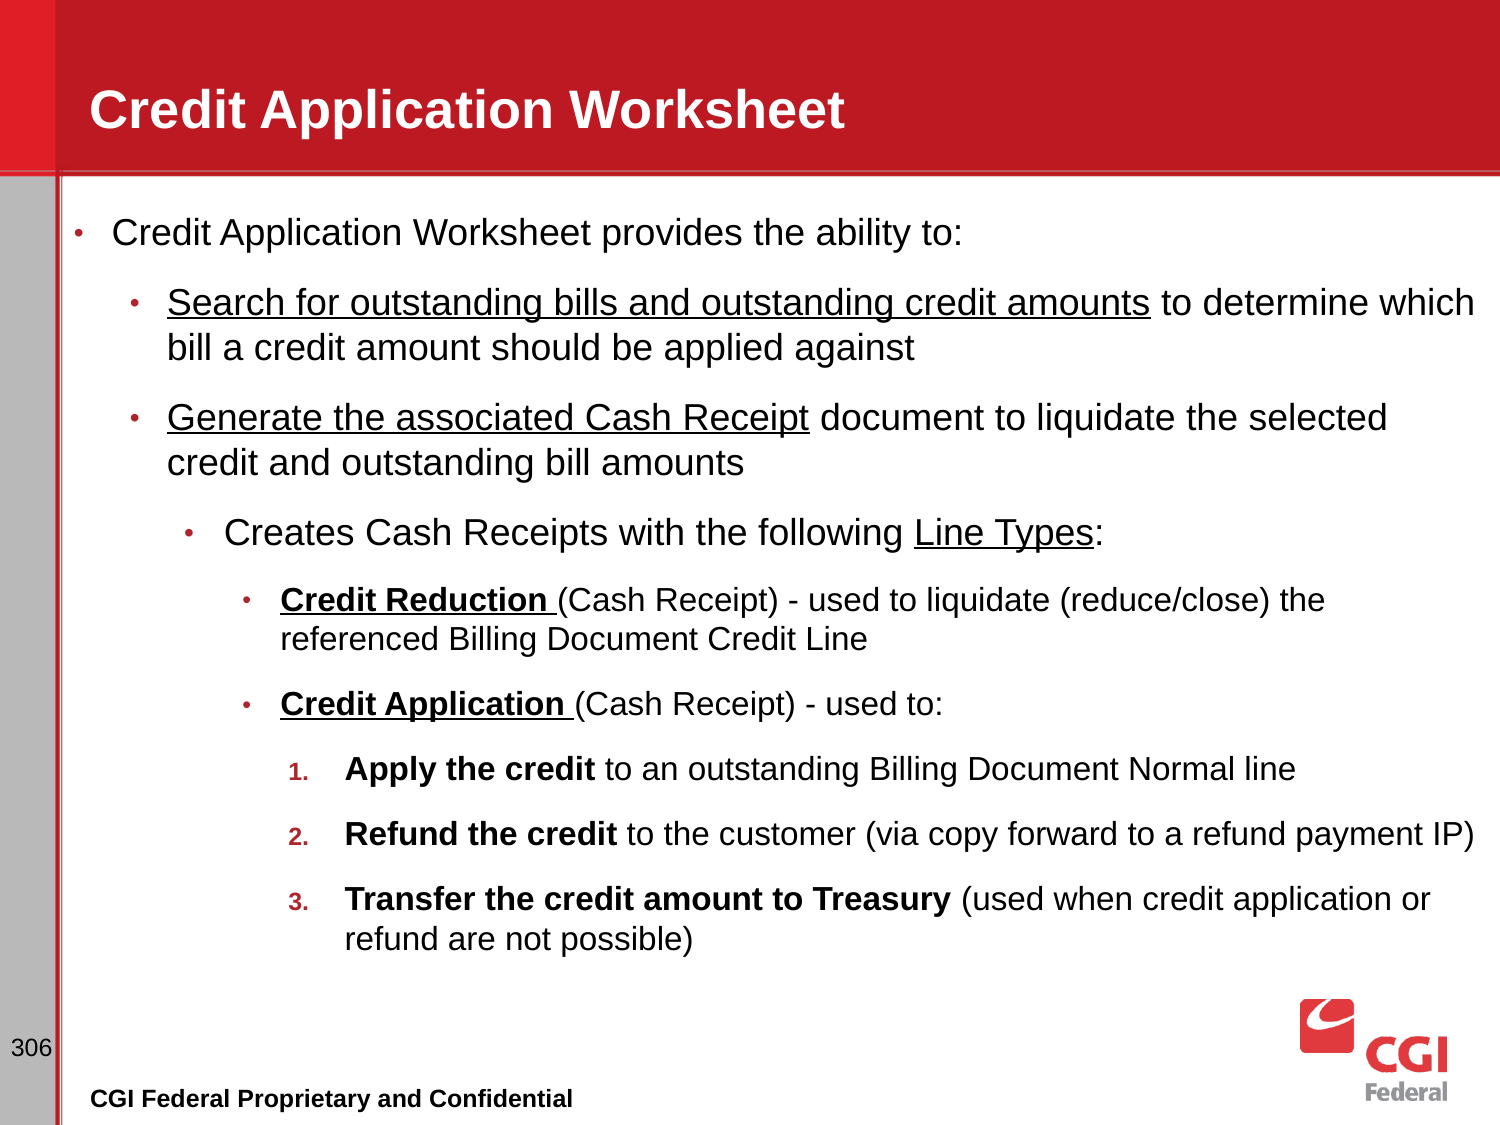

# Credit Application Worksheet
Credit Application Worksheet provides the ability to:
Search for outstanding bills and outstanding credit amounts to determine which bill a credit amount should be applied against
Generate the associated Cash Receipt document to liquidate the selected credit and outstanding bill amounts
Creates Cash Receipts with the following Line Types:
Credit Reduction (Cash Receipt) - used to liquidate (reduce/close) the referenced Billing Document Credit Line
Credit Application (Cash Receipt) - used to:
Apply the credit to an outstanding Billing Document Normal line
Refund the credit to the customer (via copy forward to a refund payment IP)
Transfer the credit amount to Treasury (used when credit application or refund are not possible)

306
CGI Federal Proprietary and Confidential